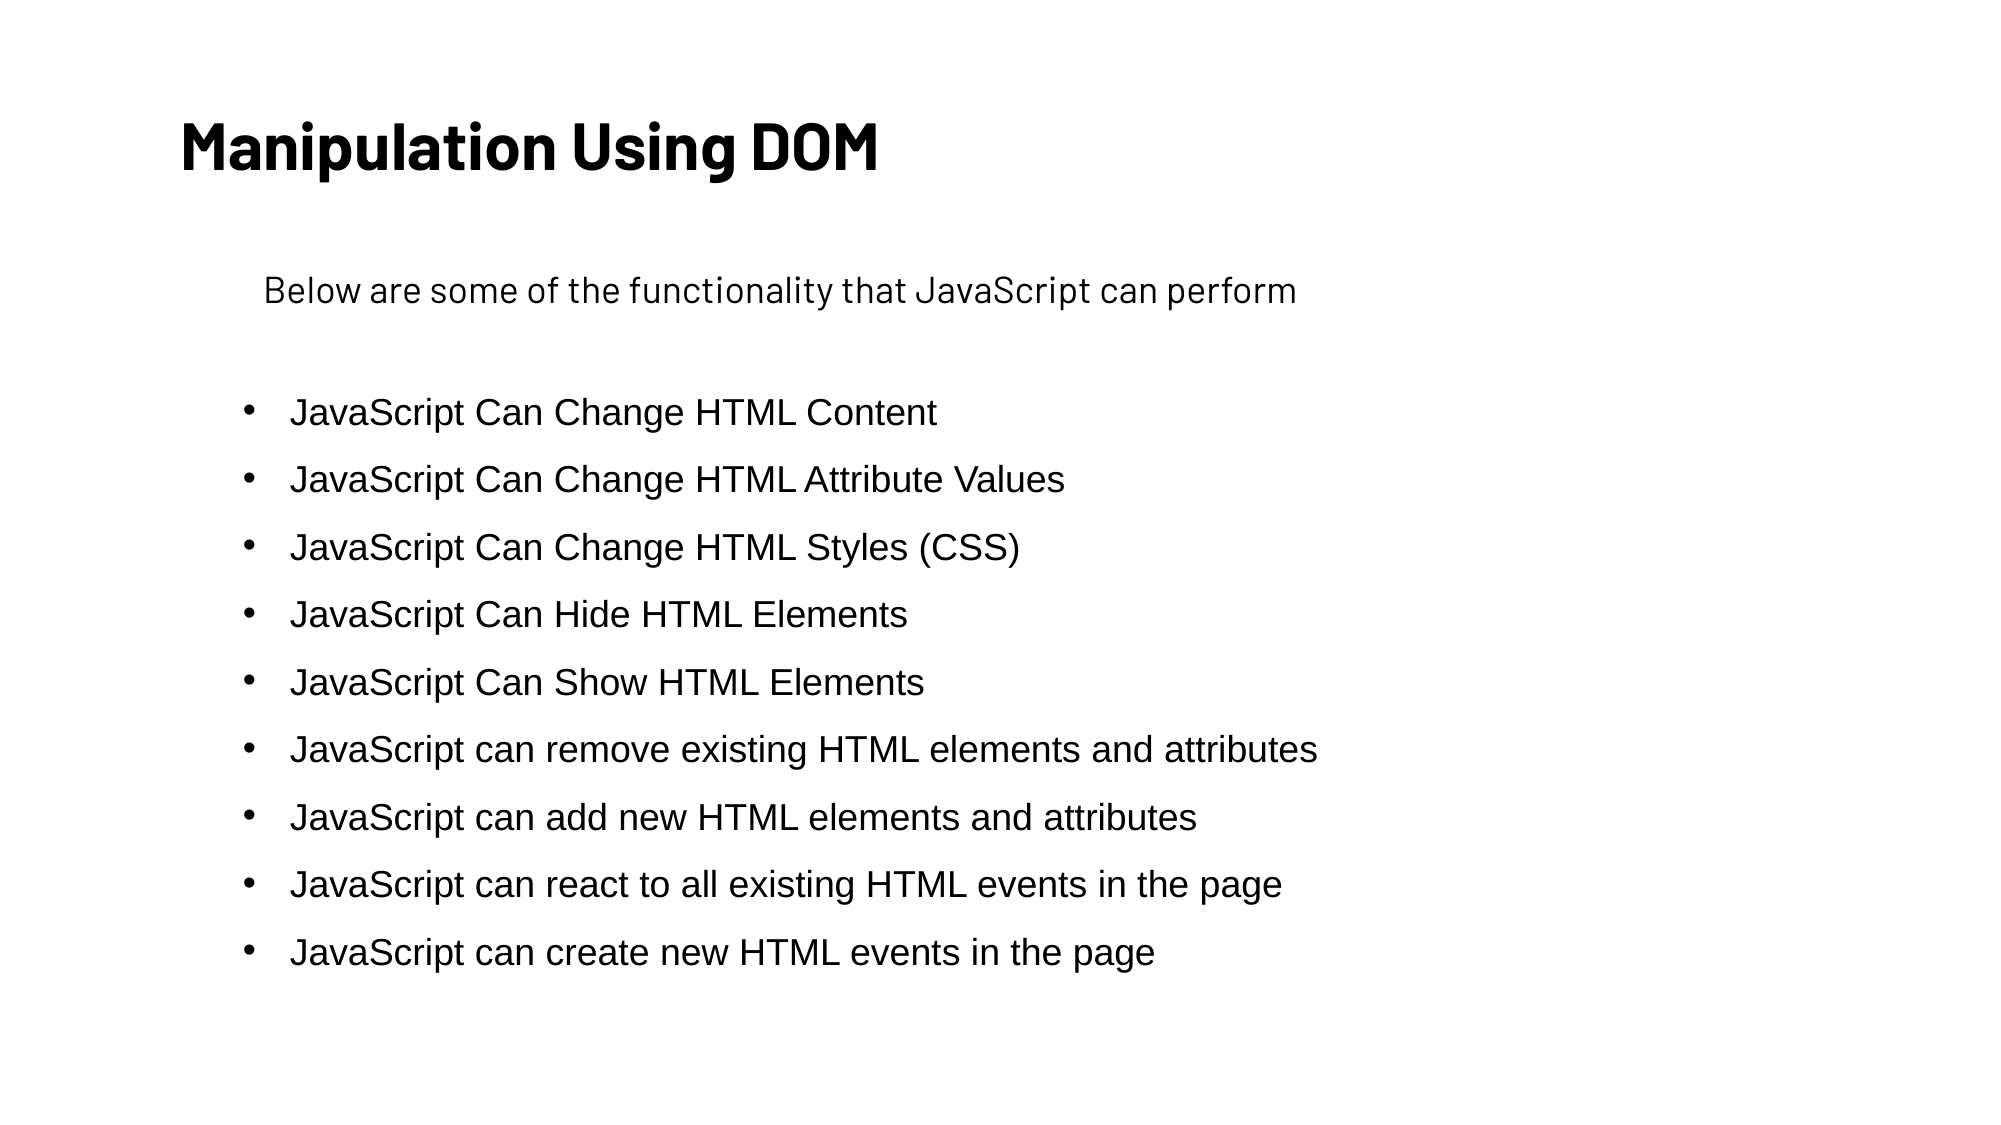

Manipulation Using DOM
Below are some of the functionality that JavaScript can perform
JavaScript Can Change HTML Content
JavaScript Can Change HTML Attribute Values
JavaScript Can Change HTML Styles (CSS)
JavaScript Can Hide HTML Elements
JavaScript Can Show HTML Elements
JavaScript can remove existing HTML elements and attributes
JavaScript can add new HTML elements and attributes
JavaScript can react to all existing HTML events in the page
JavaScript can create new HTML events in the page